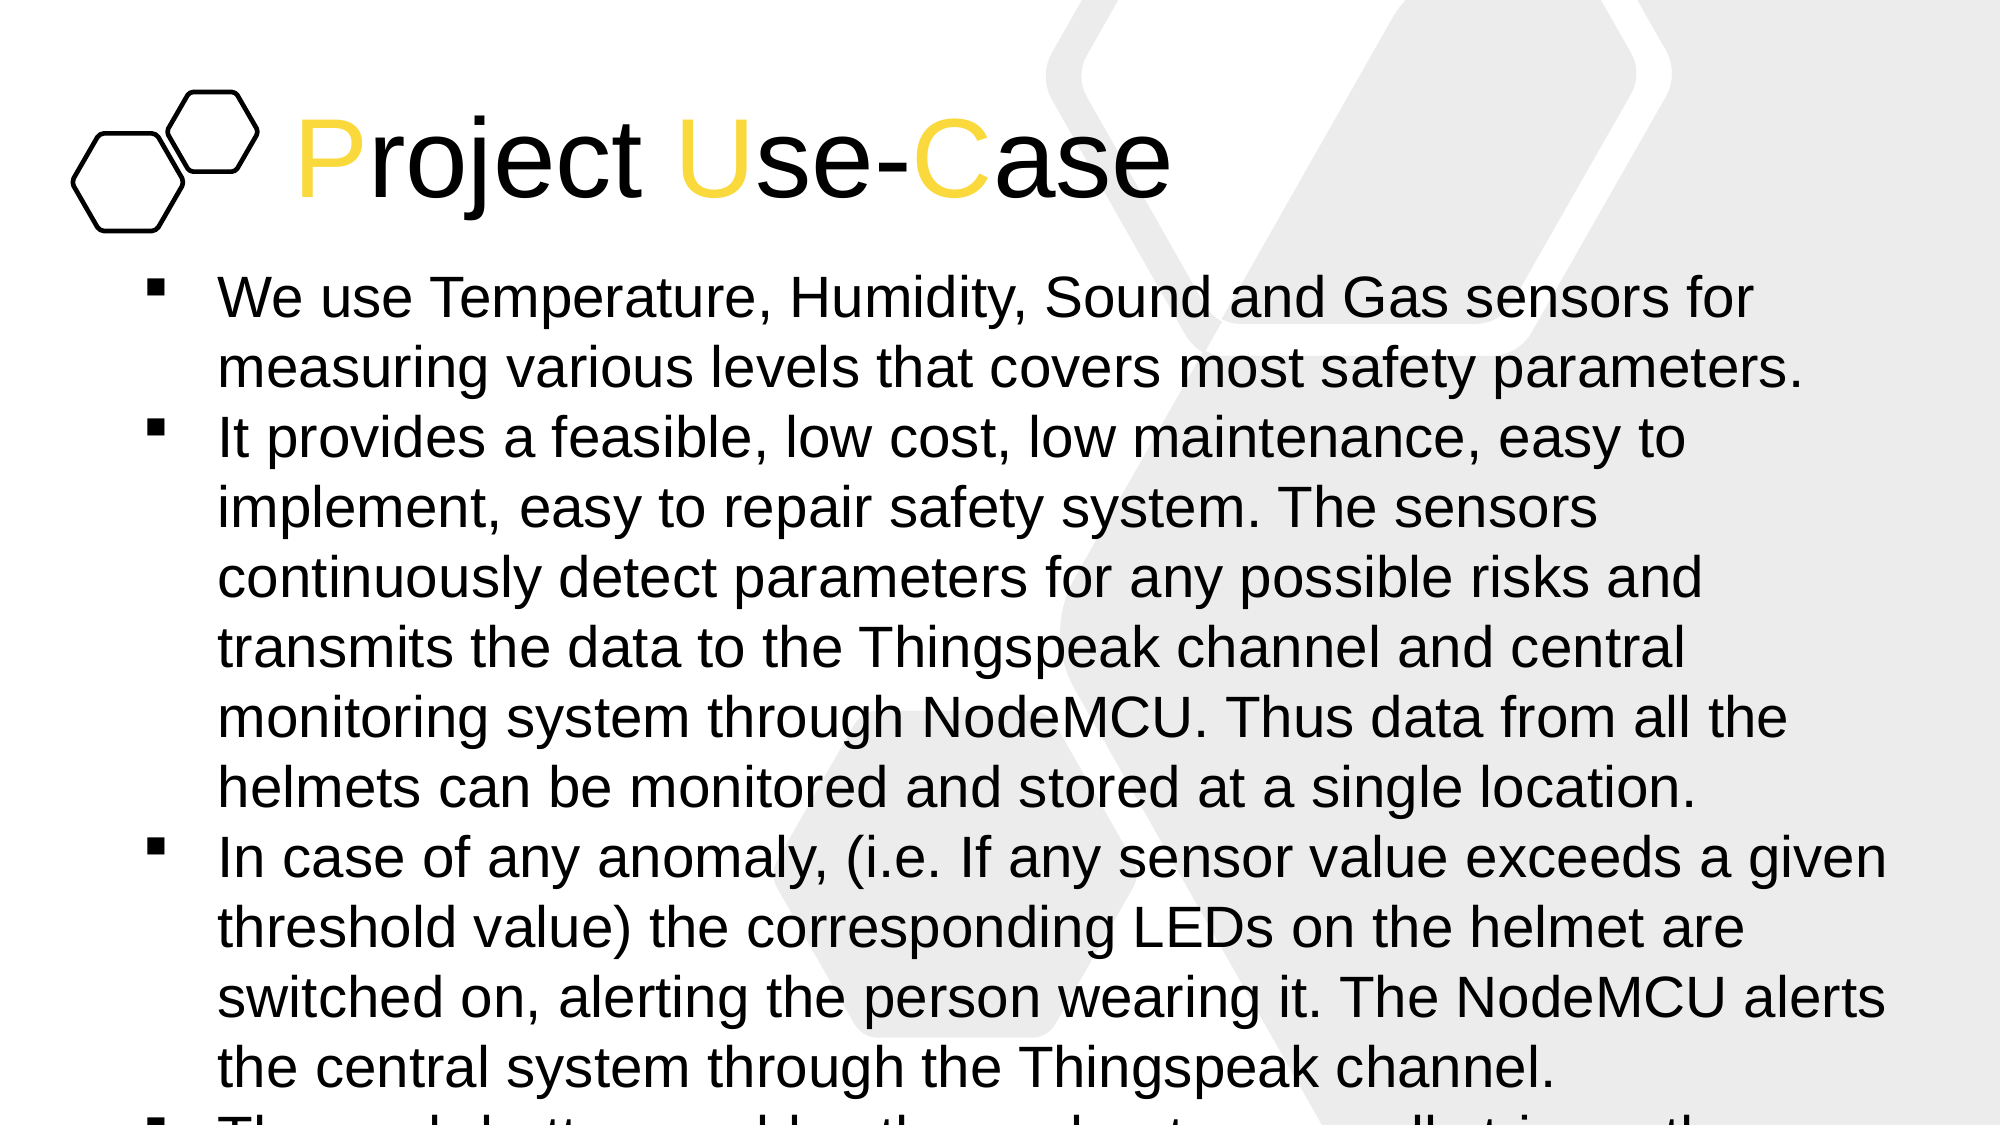

# Project Use-Case
We use Temperature, Humidity, Sound and Gas sensors for measuring various levels that covers most safety parameters.
It provides a feasible, low cost, low maintenance, easy to implement, easy to repair safety system. The sensors continuously detect parameters for any possible risks and transmits the data to the Thingspeak channel and central monitoring system through NodeMCU. Thus data from all the helmets can be monitored and stored at a single location.
In case of any anomaly, (i.e. If any sensor value exceeds a given threshold value) the corresponding LEDs on the helmet are switched on, alerting the person wearing it. The NodeMCU alerts the central system through the Thingspeak channel.
The push-button enables the worker to manually trigger the alarm in case of any emergencies.